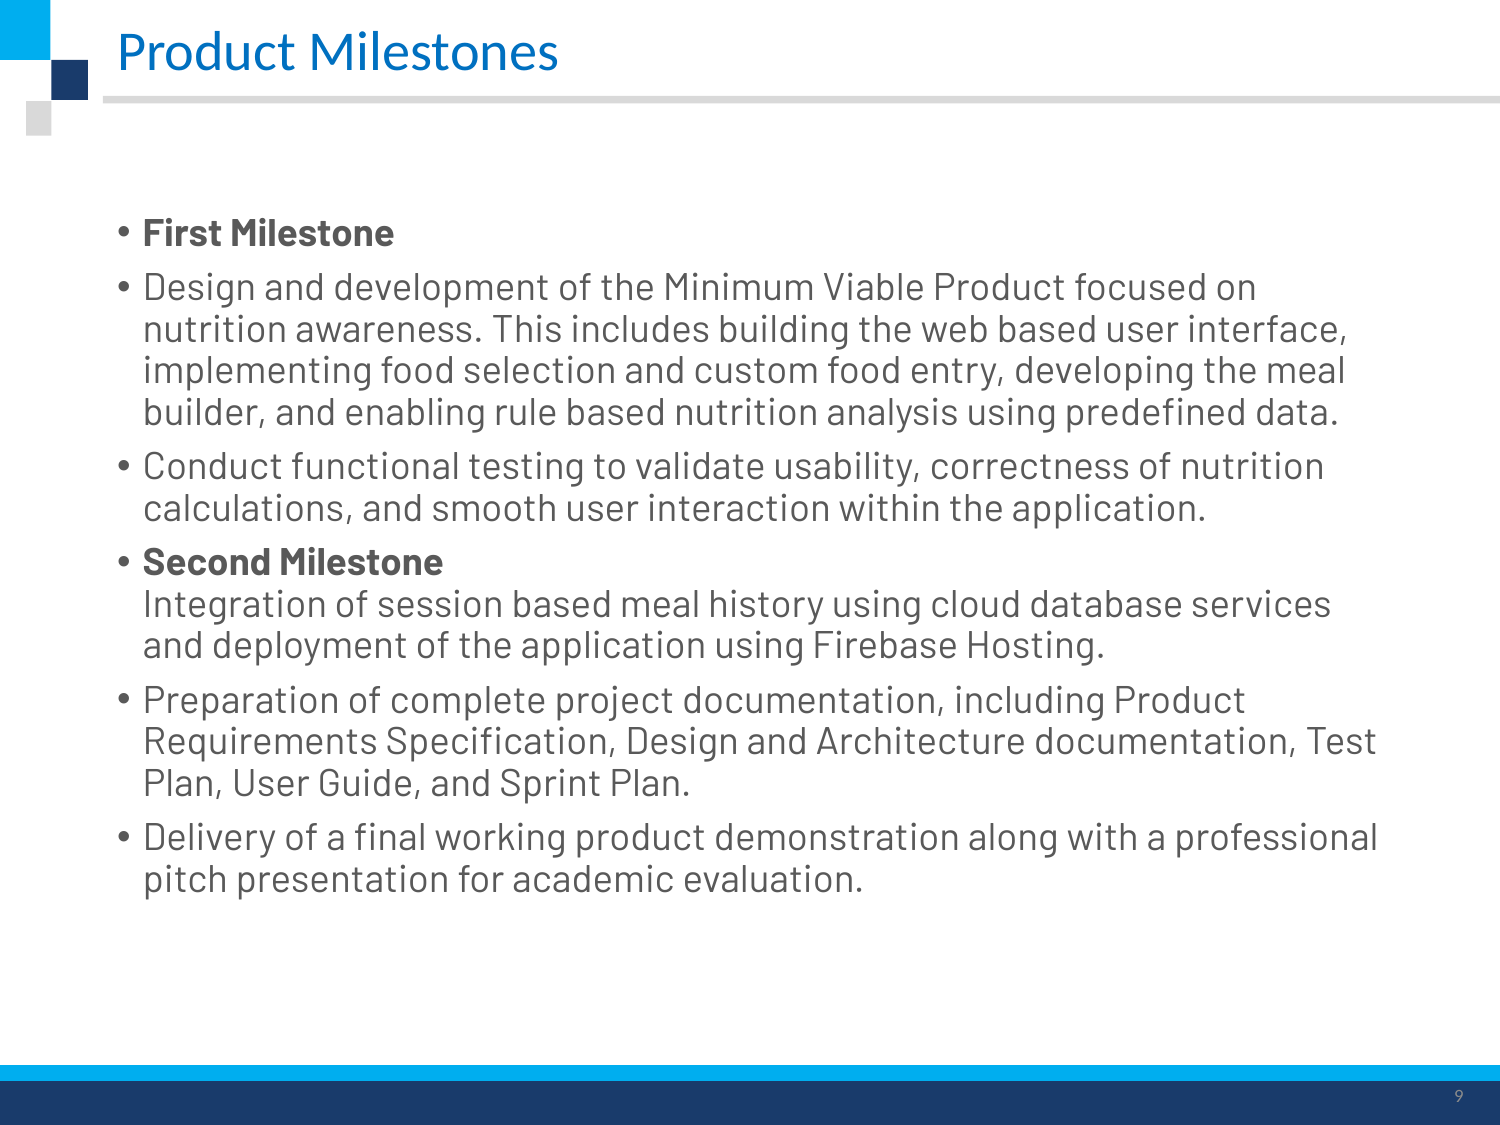

# Product Milestones
First Milestone
Design and development of the Minimum Viable Product focused on nutrition awareness. This includes building the web based user interface, implementing food selection and custom food entry, developing the meal builder, and enabling rule based nutrition analysis using predefined data.
Conduct functional testing to validate usability, correctness of nutrition calculations, and smooth user interaction within the application.
Second Milestone
Integration of session based meal history using cloud database services and deployment of the application using Firebase Hosting.
Preparation of complete project documentation, including Product Requirements Specification, Design and Architecture documentation, Test Plan, User Guide, and Sprint Plan.
Delivery of a final working product demonstration along with a professional pitch presentation for academic evaluation.

9